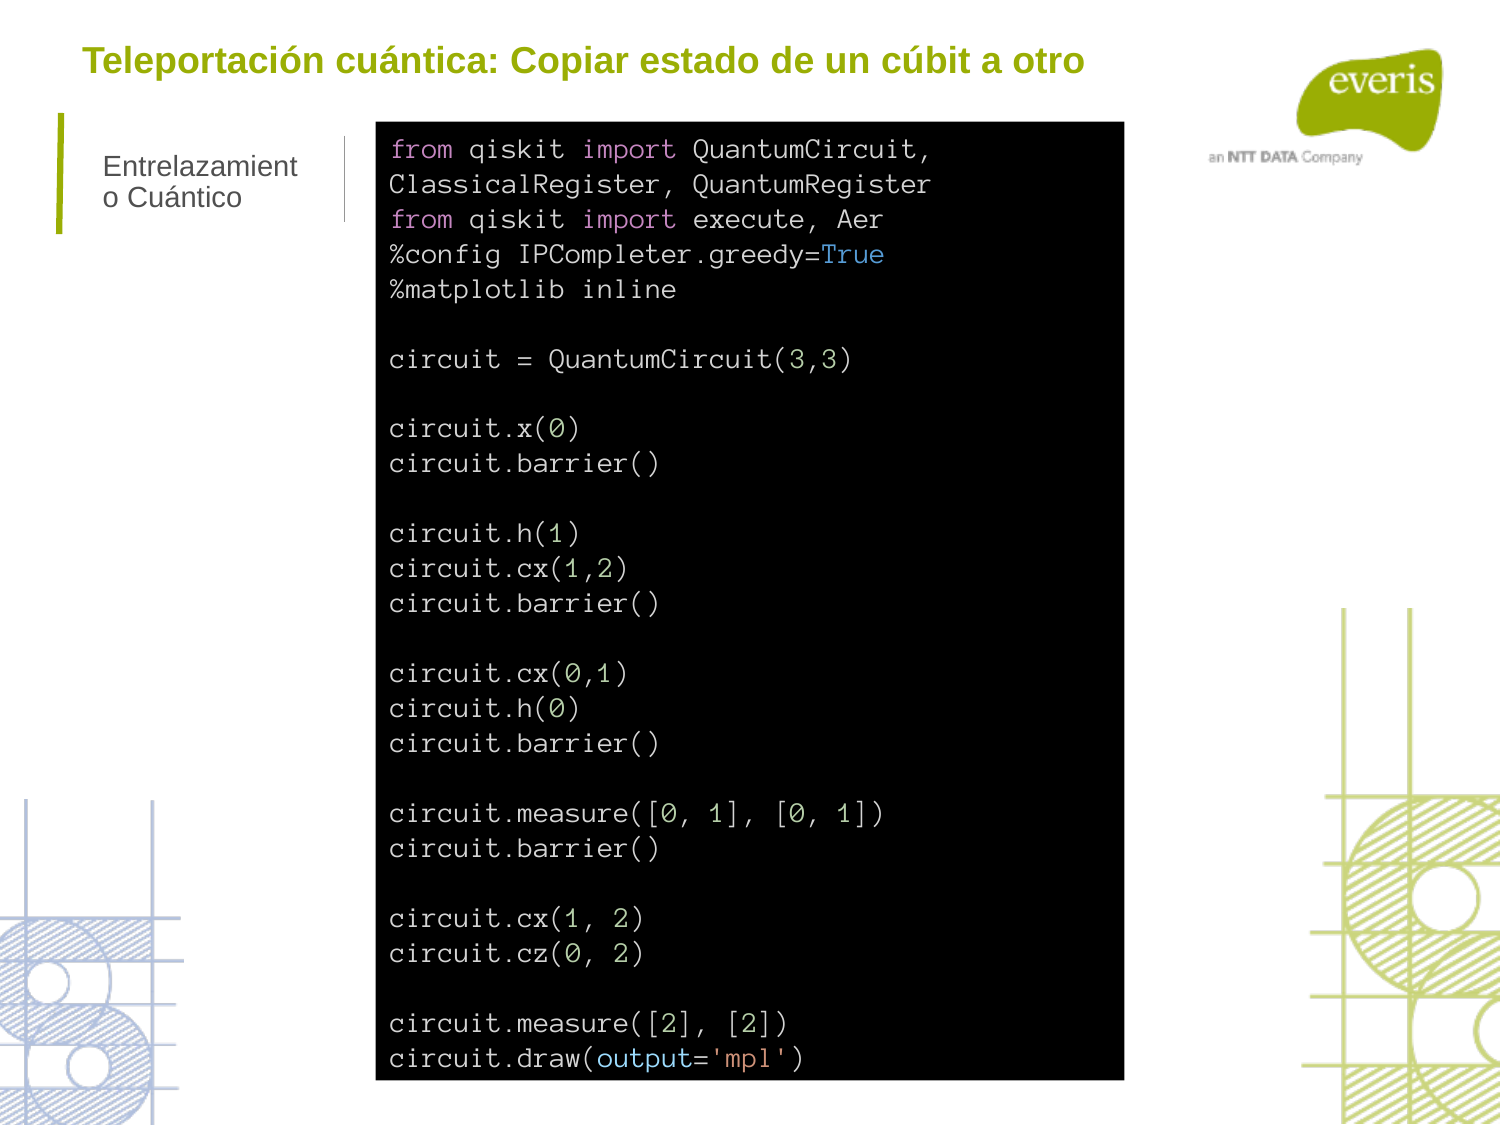

Teleportación cuántica: Copiar estado de un cúbit a otro
from qiskit import QuantumCircuit, ClassicalRegister, QuantumRegister
from qiskit import execute, Aer
%config IPCompleter.greedy=True
%matplotlib inline
circuit = QuantumCircuit(3,3)
circuit.x(0)
circuit.barrier()
circuit.h(1)
circuit.cx(1,2)
circuit.barrier()
circuit.cx(0,1)
circuit.h(0)
circuit.barrier()
circuit.measure([0, 1], [0, 1])
circuit.barrier()
circuit.cx(1, 2)
circuit.cz(0, 2)
circuit.measure([2], [2])
circuit.draw(output='mpl')
Entrelazamiento Cuántico